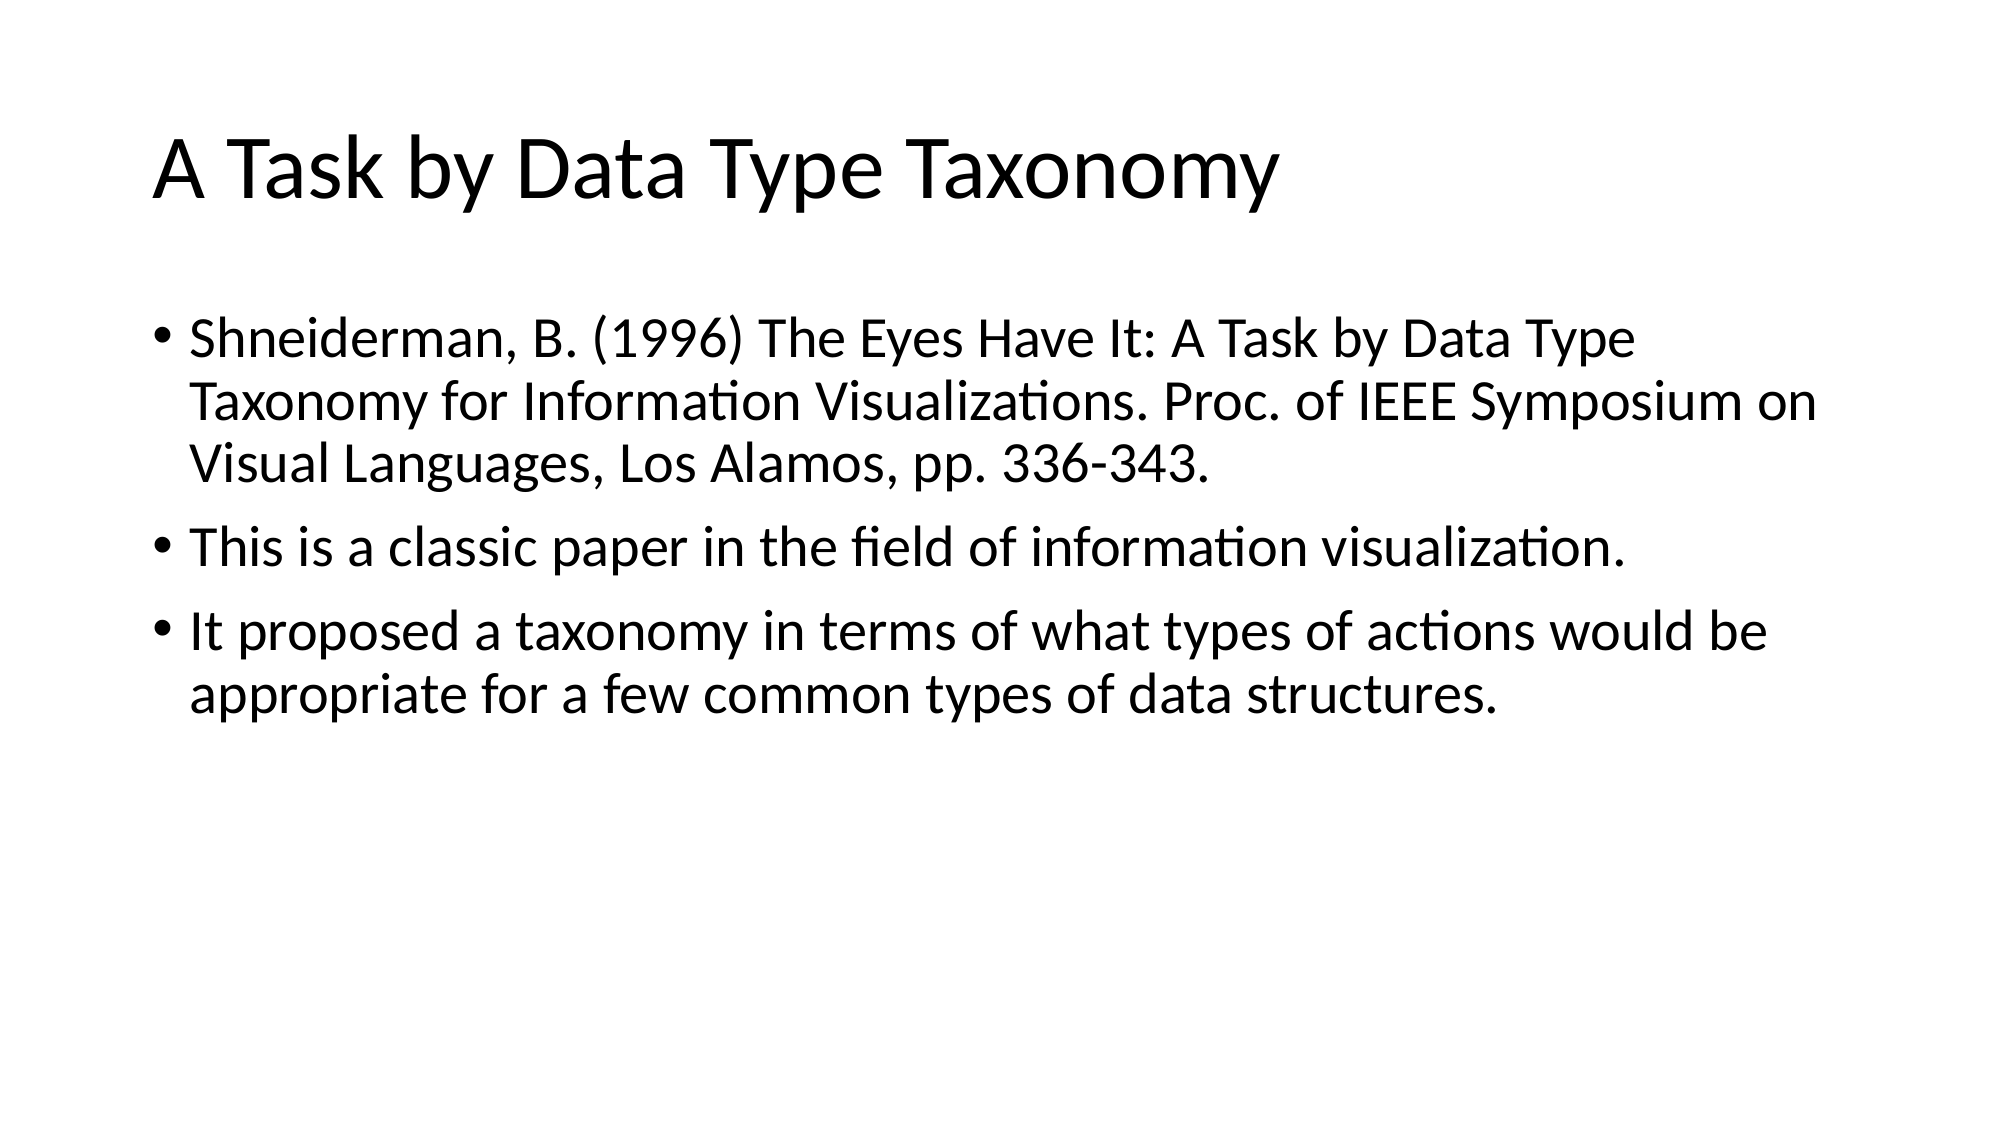

# A Task by Data Type Taxonomy
Shneiderman, B. (1996) The Eyes Have It: A Task by Data Type Taxonomy for Information Visualizations. Proc. of IEEE Symposium on Visual Languages, Los Alamos, pp. 336-343.
This is a classic paper in the field of information visualization.
It proposed a taxonomy in terms of what types of actions would be appropriate for a few common types of data structures.